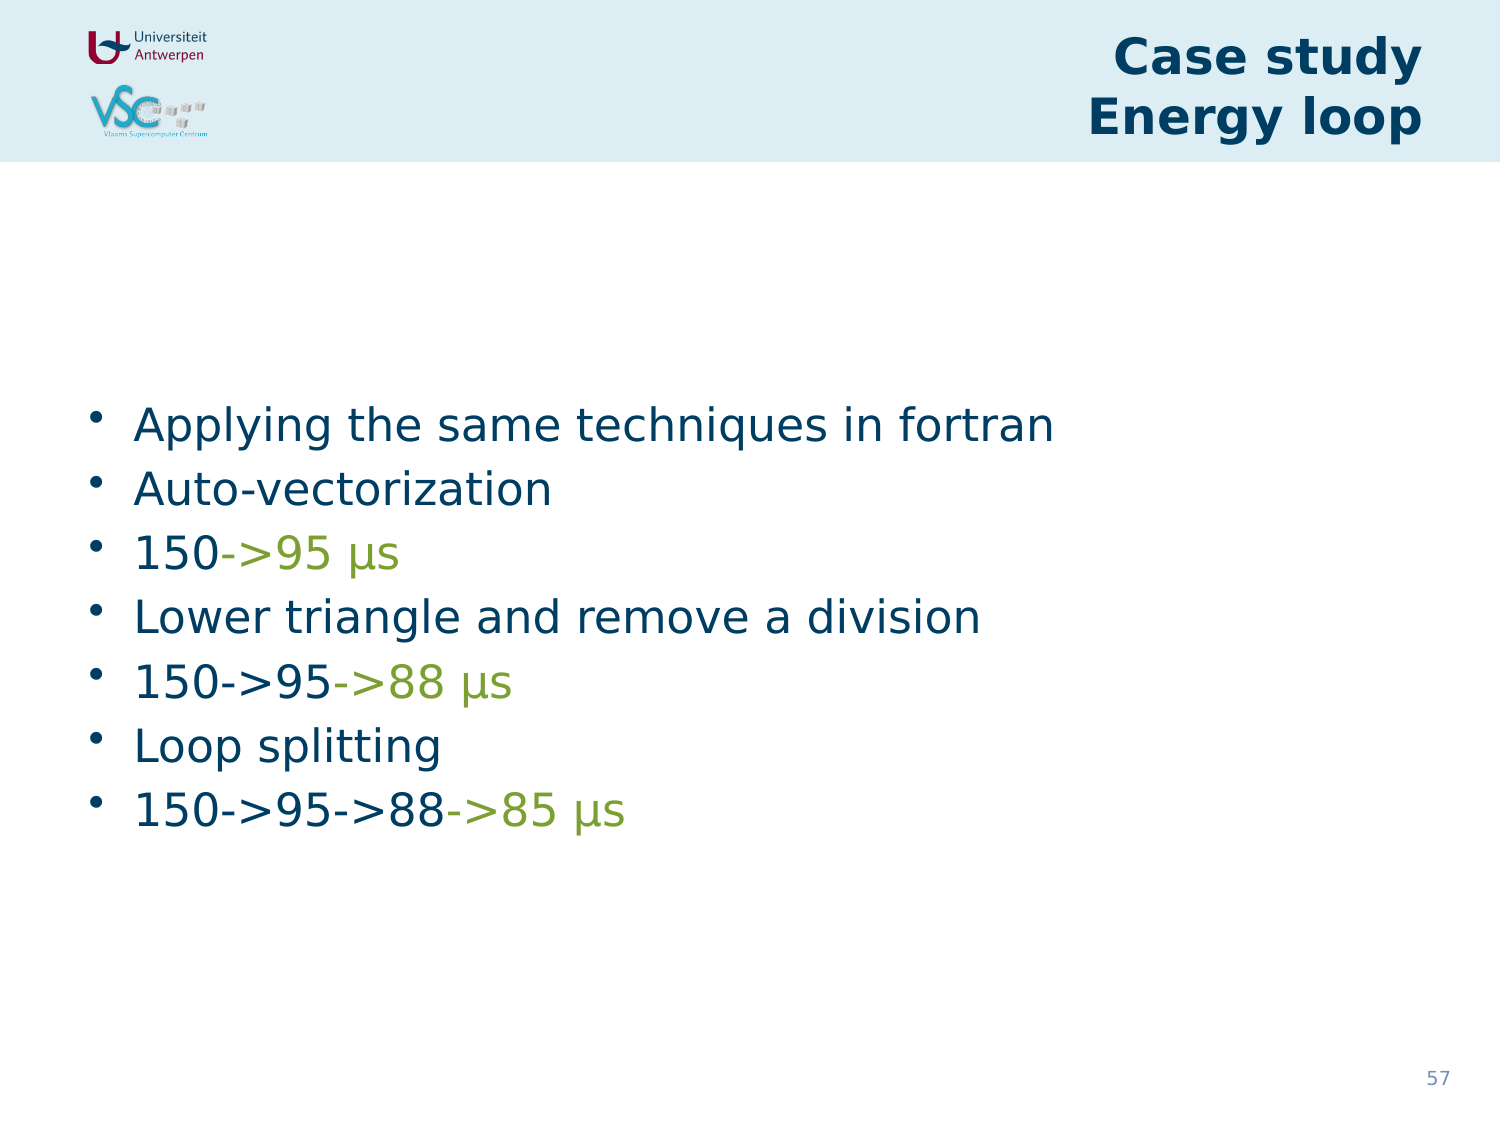

# Case study Energy loop
Applying the same techniques in fortran
Auto-vectorization
150->95 µs
Lower triangle and remove a division
150->95->88 µs
Loop splitting
150->95->88->85 µs